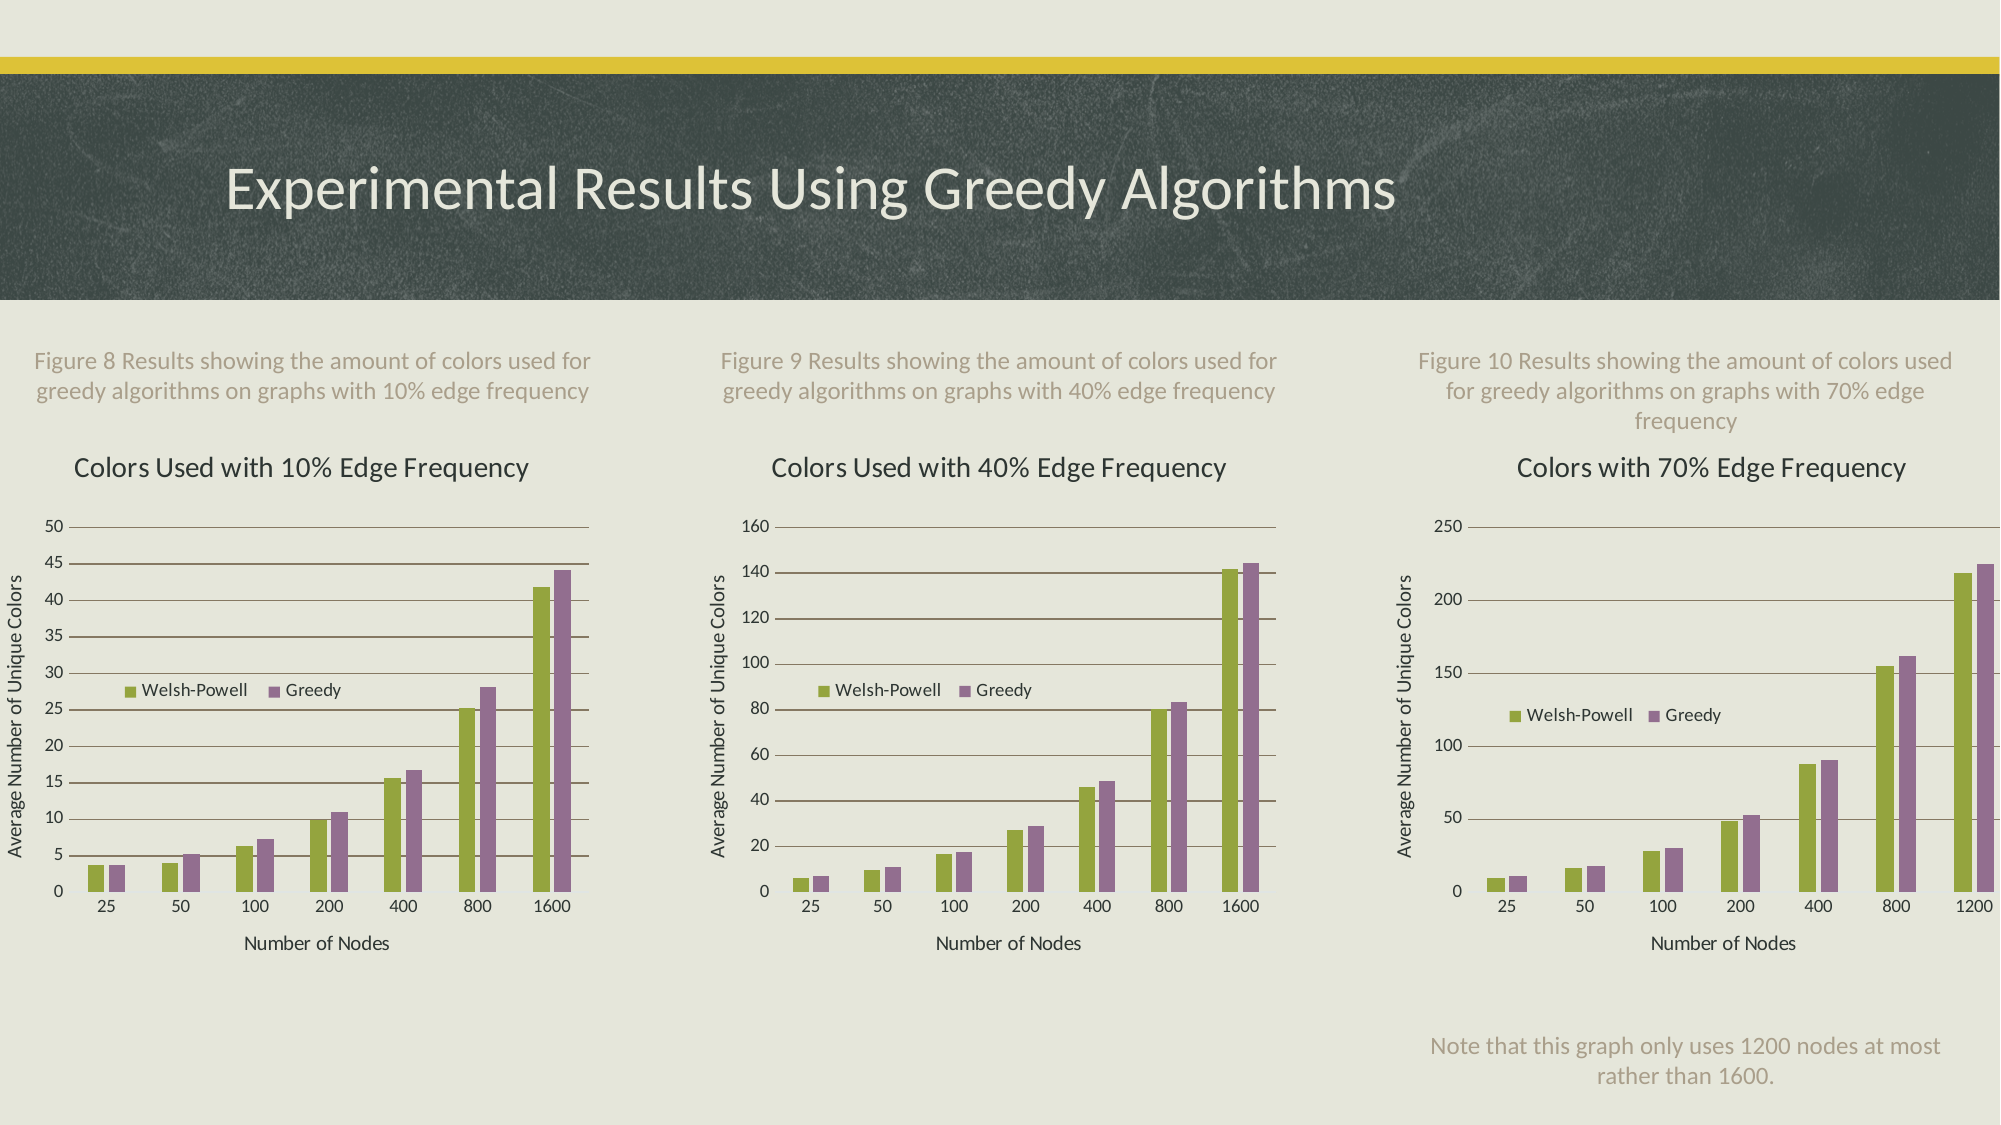

# Experimental Results Using Greedy Algorithms
Figure 9 Results showing the amount of colors used for greedy algorithms on graphs with 40% edge frequency
Figure 10 Results showing the amount of colors used for greedy algorithms on graphs with 70% edge frequency
Figure 8 Results showing the amount of colors used for greedy algorithms on graphs with 10% edge frequency

### Chart: Colors Used with 10% Edge Frequency

| Category |  |  |
|---|---|---|
| 25 | 3.7 | 3.7 |
| 50 | 4.0 | 5.2 |
| 100 | 6.3 | 7.3 |
| 200 | 9.9 | 11.0 |
| 400 | 15.7 | 16.7 |
| 800 | 25.2 | 28.1 |
| 1600 | 41.8 | 44.2 |

### Chart: Colors Used with 40% Edge Frequency

| Category |  |  |
|---|---|---|
| 25 | 6.3 | 6.9 |
| 50 | 9.7 | 10.9 |
| 100 | 16.7 | 17.5 |
| 200 | 27.2 | 29.0 |
| 400 | 46.3 | 49.0 |
| 800 | 80.6 | 83.5 |
| 1600 | 142.0 | 144.33333333333334 |

### Chart: Colors with 70% Edge Frequency

| Category |  |  |
|---|---|---|
| 25 | 10.0 | 10.8 |
| 50 | 16.4 | 18.2 |
| 100 | 28.4 | 30.4 |
| 200 | 49.0 | 52.6 |
| 400 | 87.6 | 90.6 |
| 800 | 155.2 | 161.8 |
| 1200 | 219.0 | 225.2 |
Note that this graph only uses 1200 nodes at most rather than 1600.